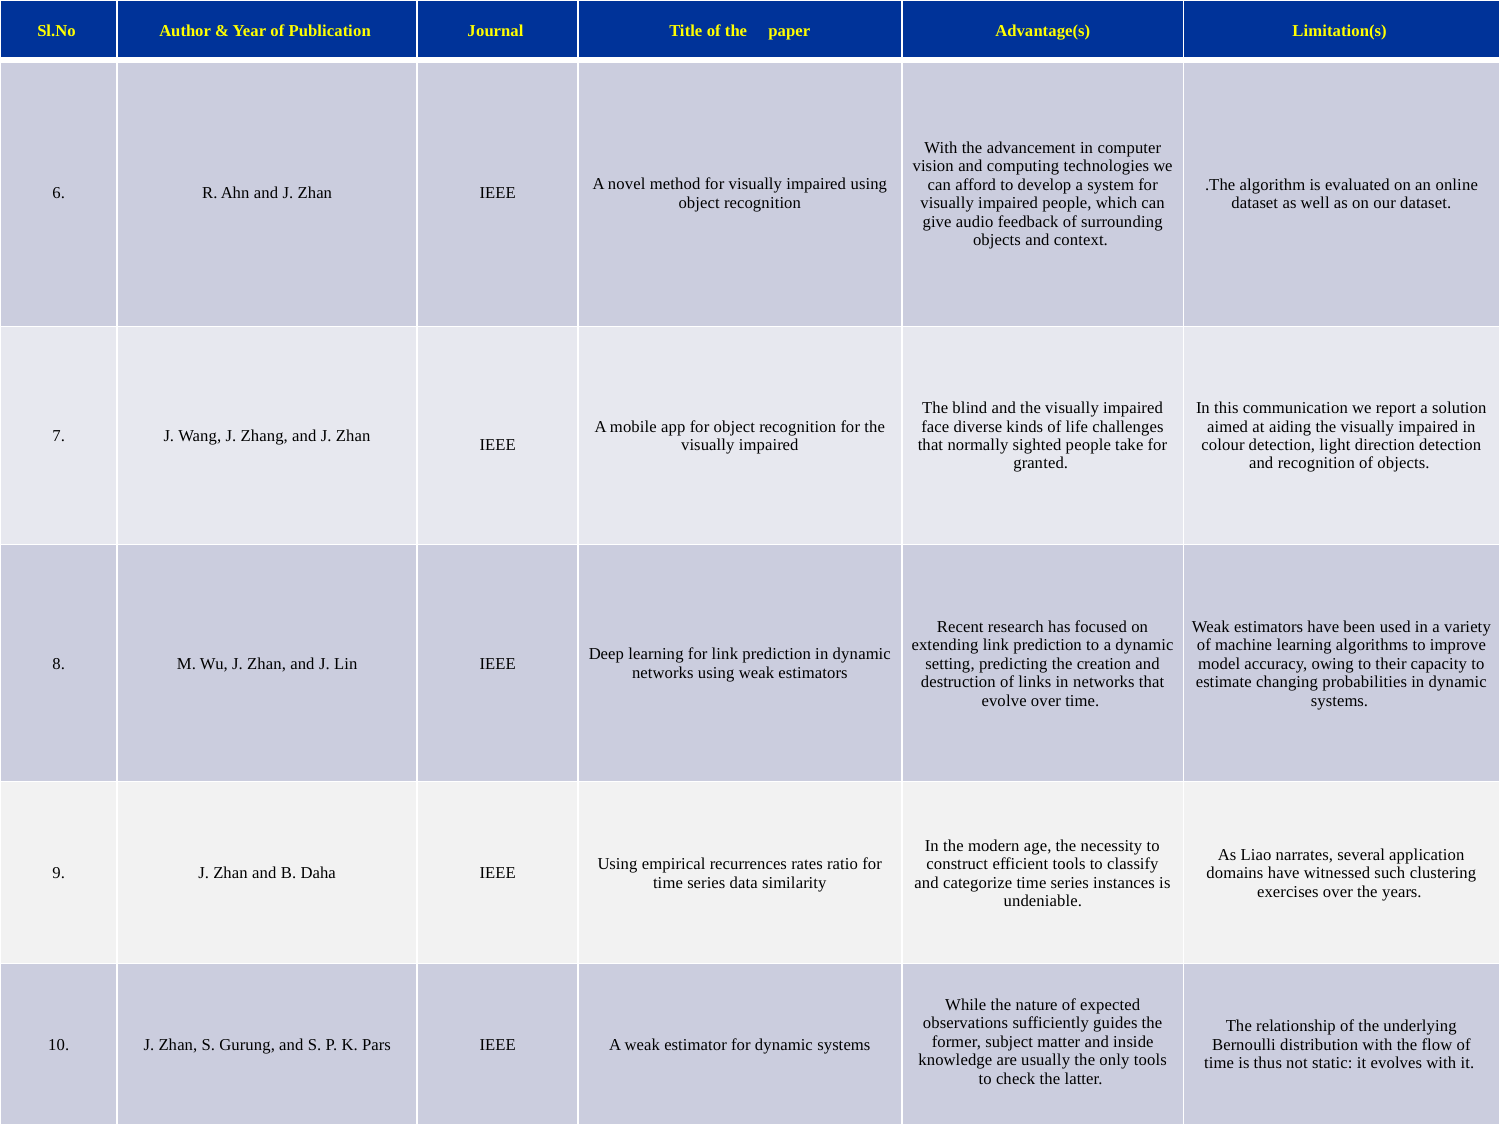

| Sl.No | Author & Year of Publication | Journal | Title of the paper | Advantage(s) | Limitation(s) |
| --- | --- | --- | --- | --- | --- |
| 6. | R. Ahn and J. Zhan | IEEE | A novel method for visually impaired using object recognition | With the advancement in computer vision and computing technologies we can afford to develop a system for visually impaired people, which can give audio feedback of surrounding objects and context. | .The algorithm is evaluated on an online dataset as well as on our dataset. |
| 7. | J. Wang, J. Zhang, and J. Zhan | IEEE | A mobile app for object recognition for the visually impaired | The blind and the visually impaired face diverse kinds of life challenges that normally sighted people take for granted. | In this communication we report a solution aimed at aiding the visually impaired in colour detection, light direction detection and recognition of objects. |
| 8. | M. Wu, J. Zhan, and J. Lin | IEEE | Deep learning for link prediction in dynamic networks using weak estimators | Recent research has focused on extending link prediction to a dynamic setting, predicting the creation and destruction of links in networks that evolve over time. | Weak estimators have been used in a variety of machine learning algorithms to improve model accuracy, owing to their capacity to estimate changing probabilities in dynamic systems. |
| 9. | J. Zhan and B. Daha | IEEE | Using empirical recurrences rates ratio for time series data similarity | In the modern age, the necessity to construct efficient tools to classify and categorize time series instances is undeniable. | As Liao narrates, several application domains have witnessed such clustering exercises over the years. |
| 10. | J. Zhan, S. Gurung, and S. P. K. Pars | IEEE | A weak estimator for dynamic systems | While the nature of expected observations sufficiently guides the former, subject matter and inside knowledge are usually the only tools to check the latter. | The relationship of the underlying Bernoulli distribution with the flow of time is thus not static: it evolves with it. |